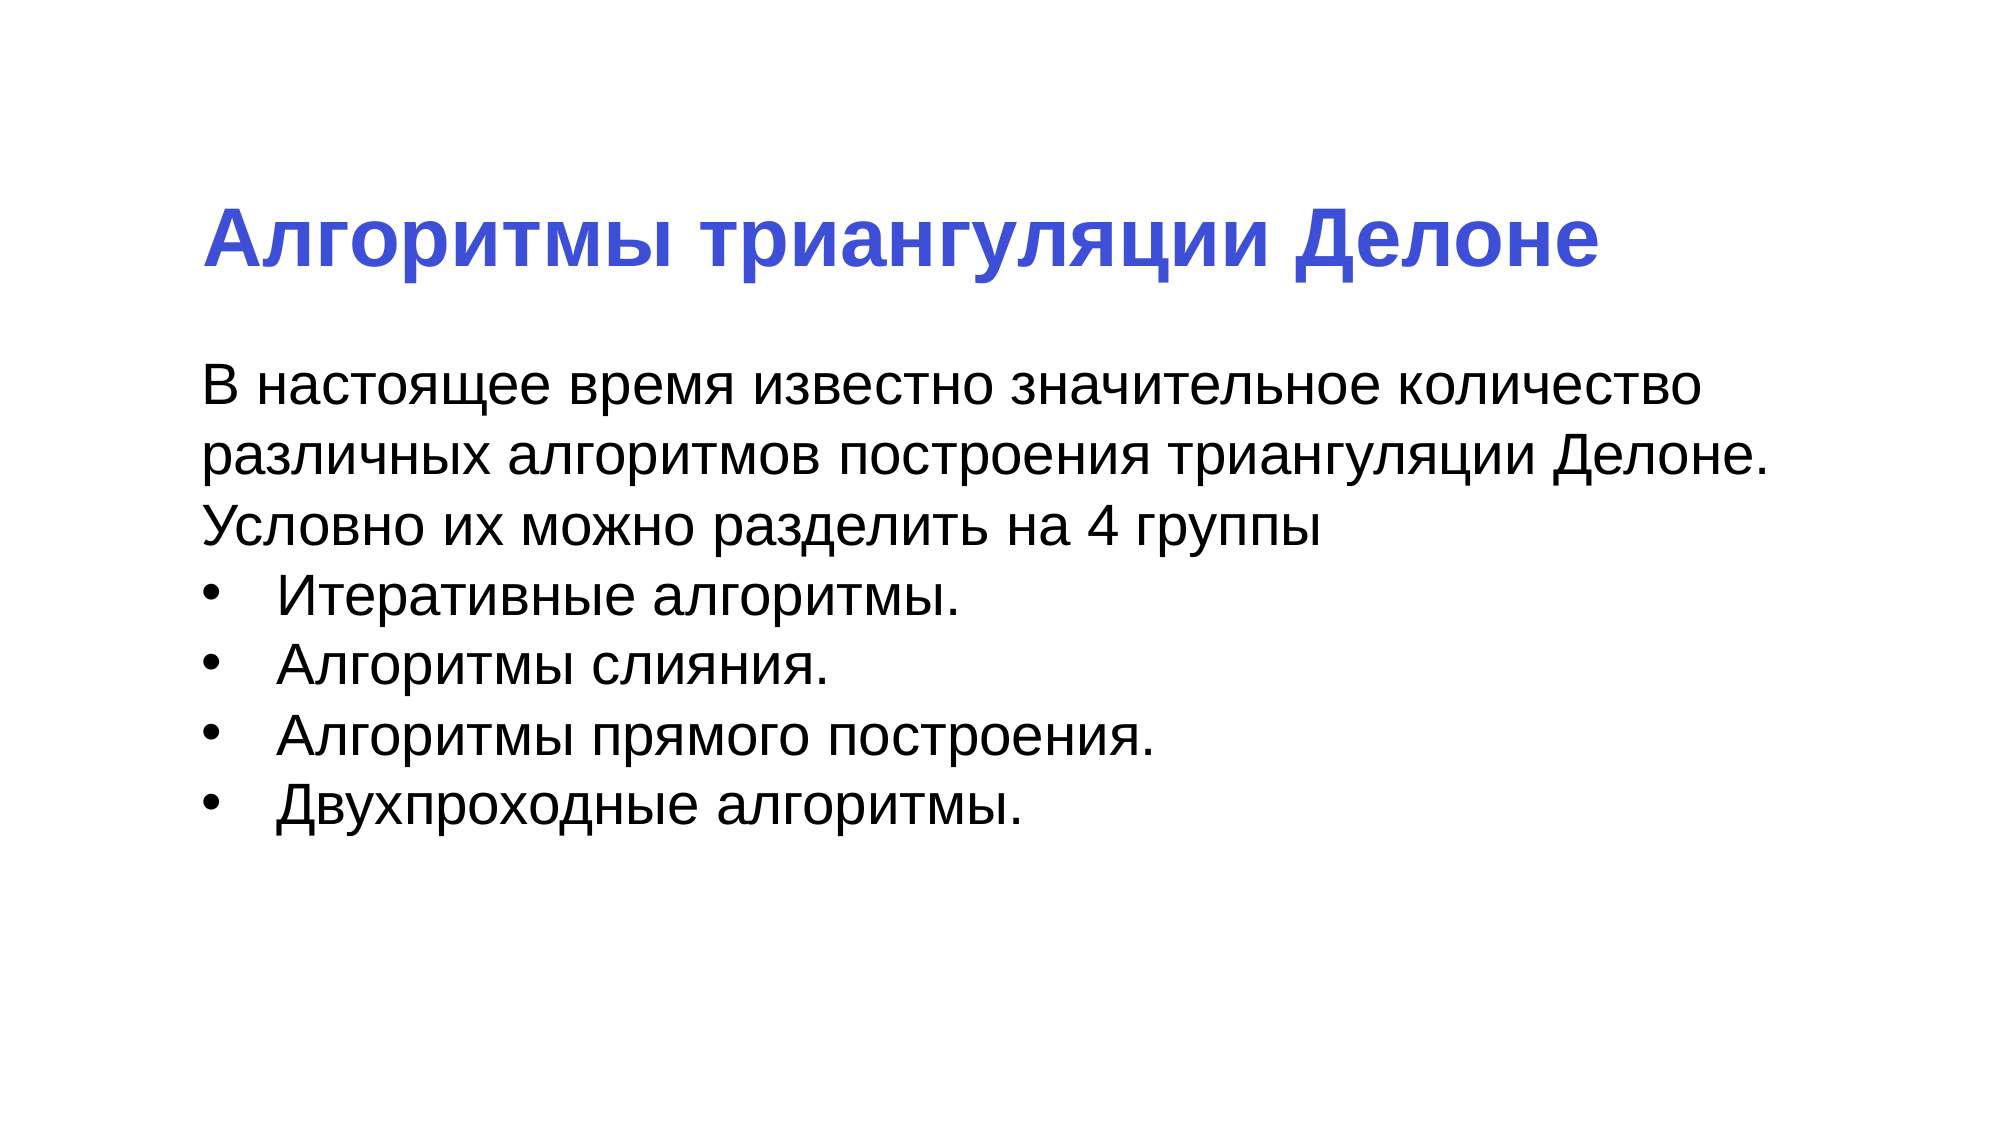

Алгоритмы триангуляции Делоне
В настоящее время известно значительное количество различных алгоритмов построения триангуляции Делоне.
Условно их можно разделить на 4 группы
Итеративные алгоритмы.
Алгоритмы слияния.
Алгоритмы прямого построения.
Двухпроходные алгоритмы.